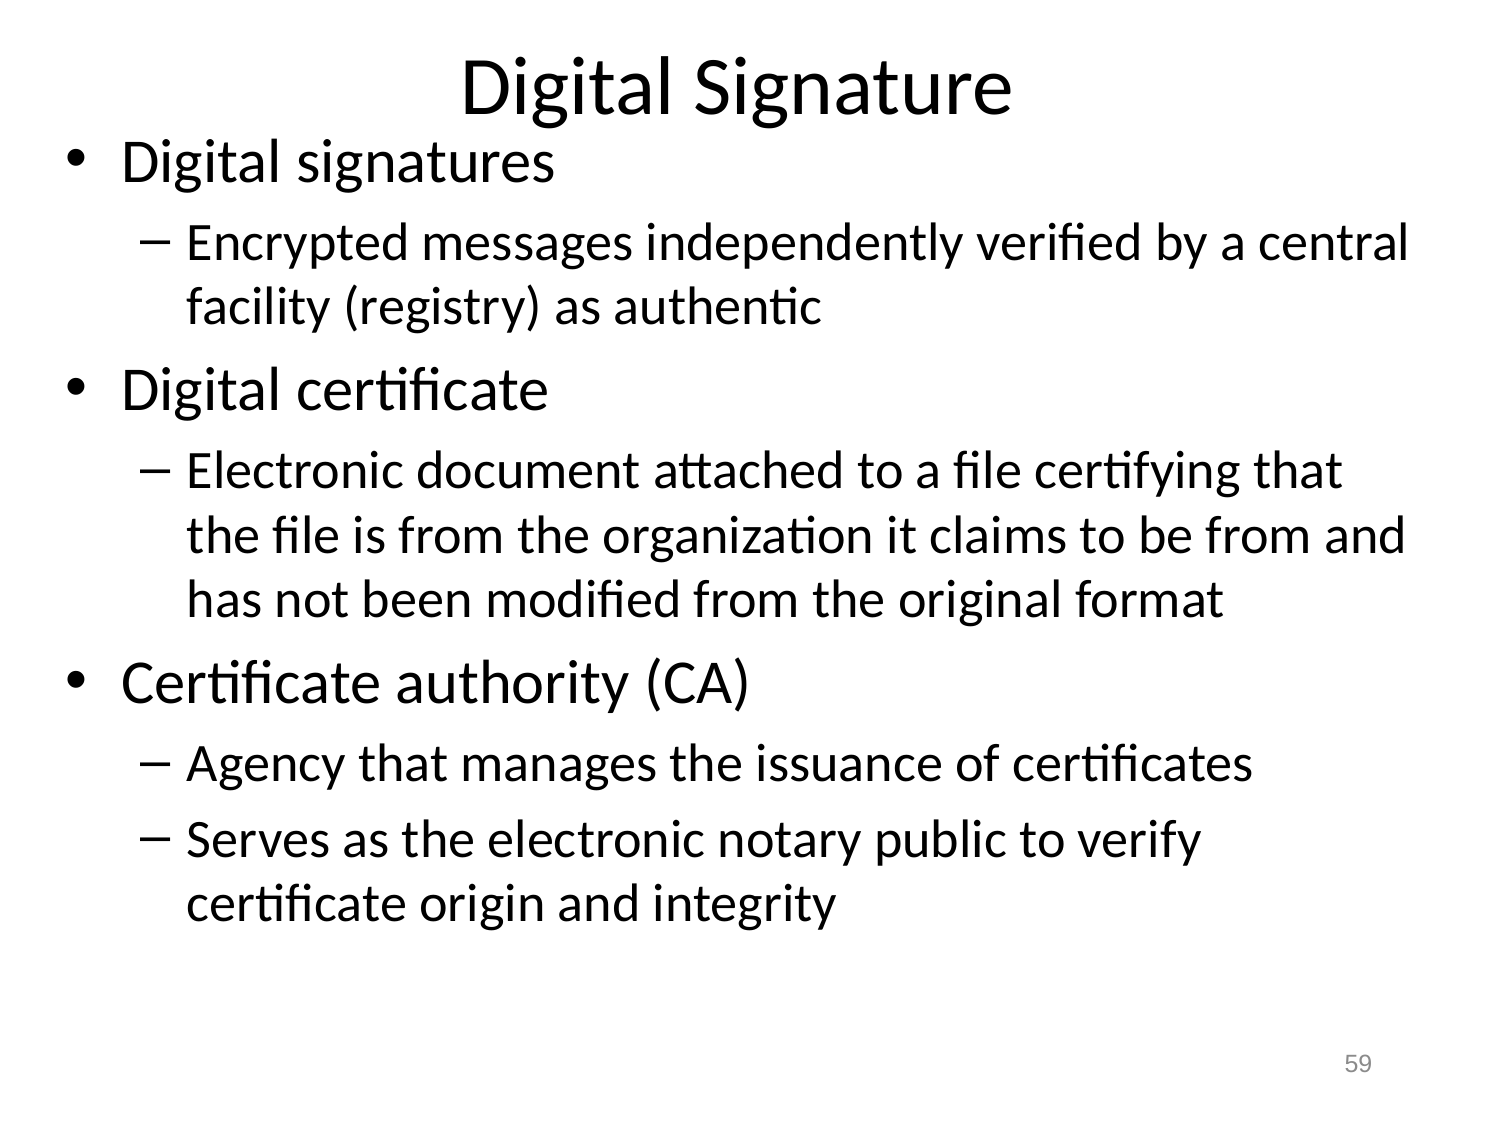

# Digital Signature
Digital signatures
Encrypted messages independently verified by a central facility (registry) as authentic
Digital certificate
Electronic document attached to a file certifying that the file is from the organization it claims to be from and has not been modified from the original format
Certificate authority (CA)
Agency that manages the issuance of certificates
Serves as the electronic notary public to verify certificate origin and integrity
59